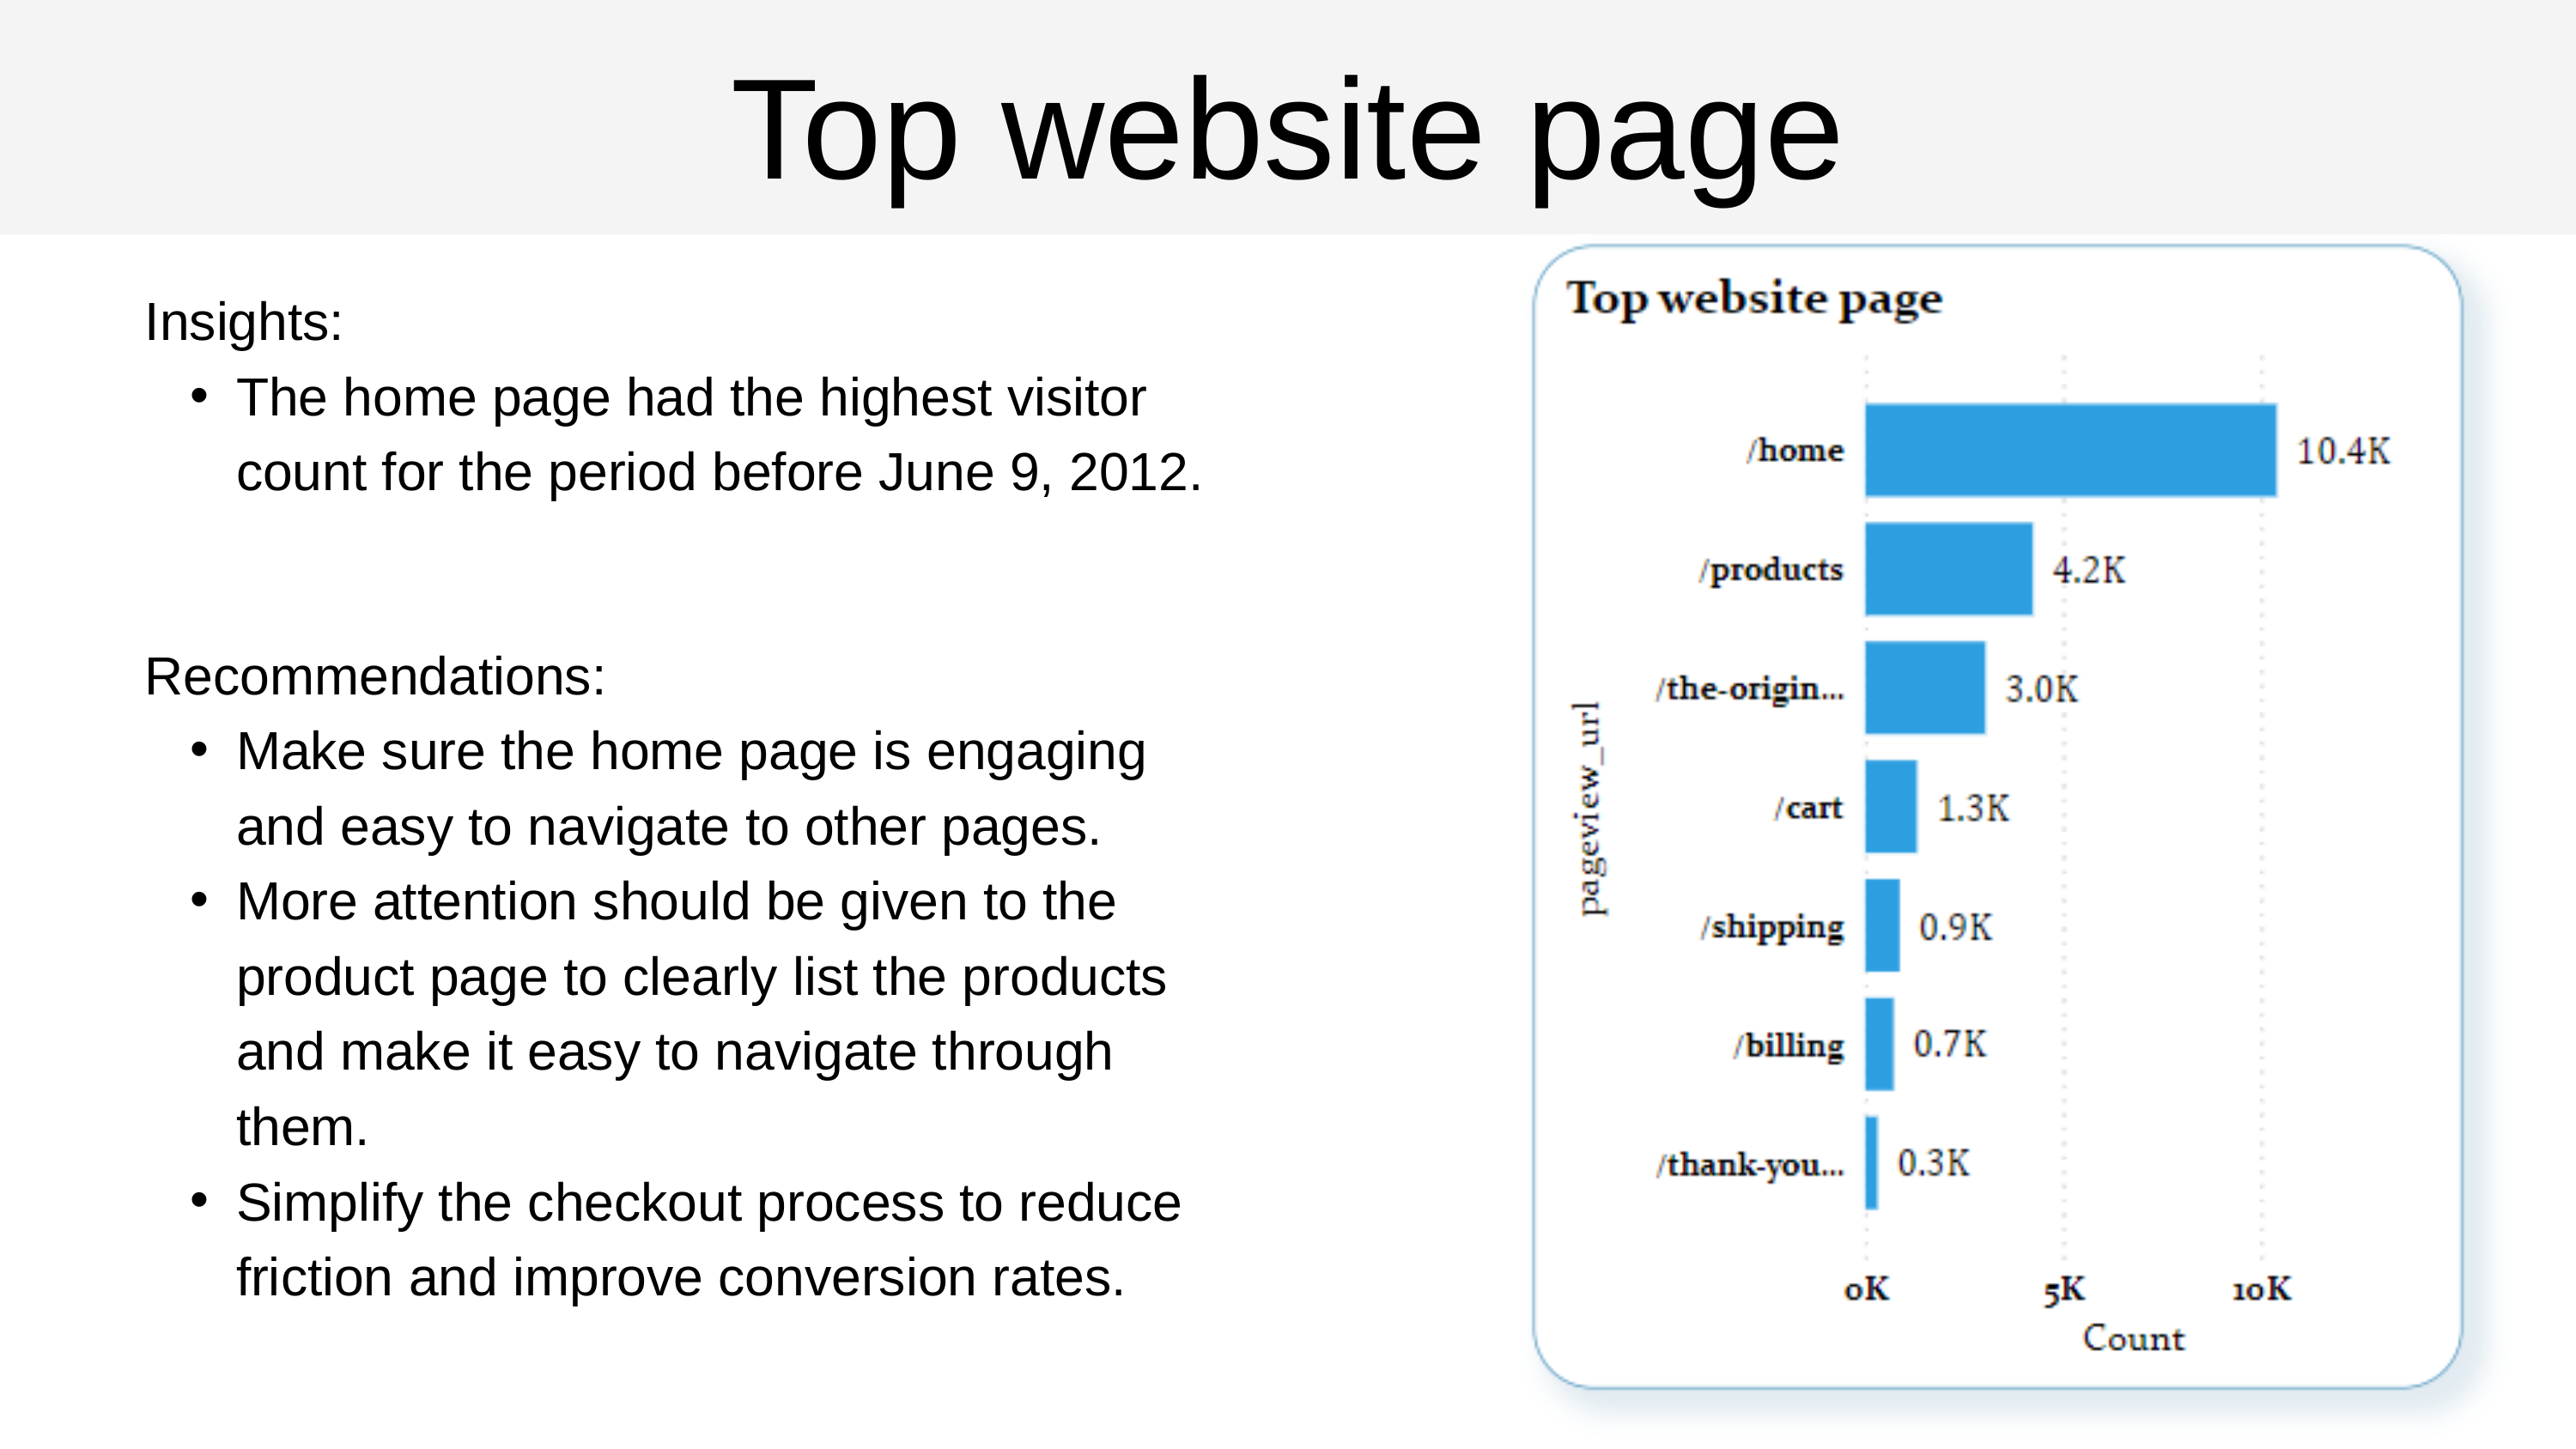

Top website page

Insights:
The home page had the highest visitor count for the period before June 9, 2012.
Recommendations:
Make sure the home page is engaging and easy to navigate to other pages.
More attention should be given to the product page to clearly list the products and make it easy to navigate through them.
Simplify the checkout process to reduce friction and improve conversion rates.